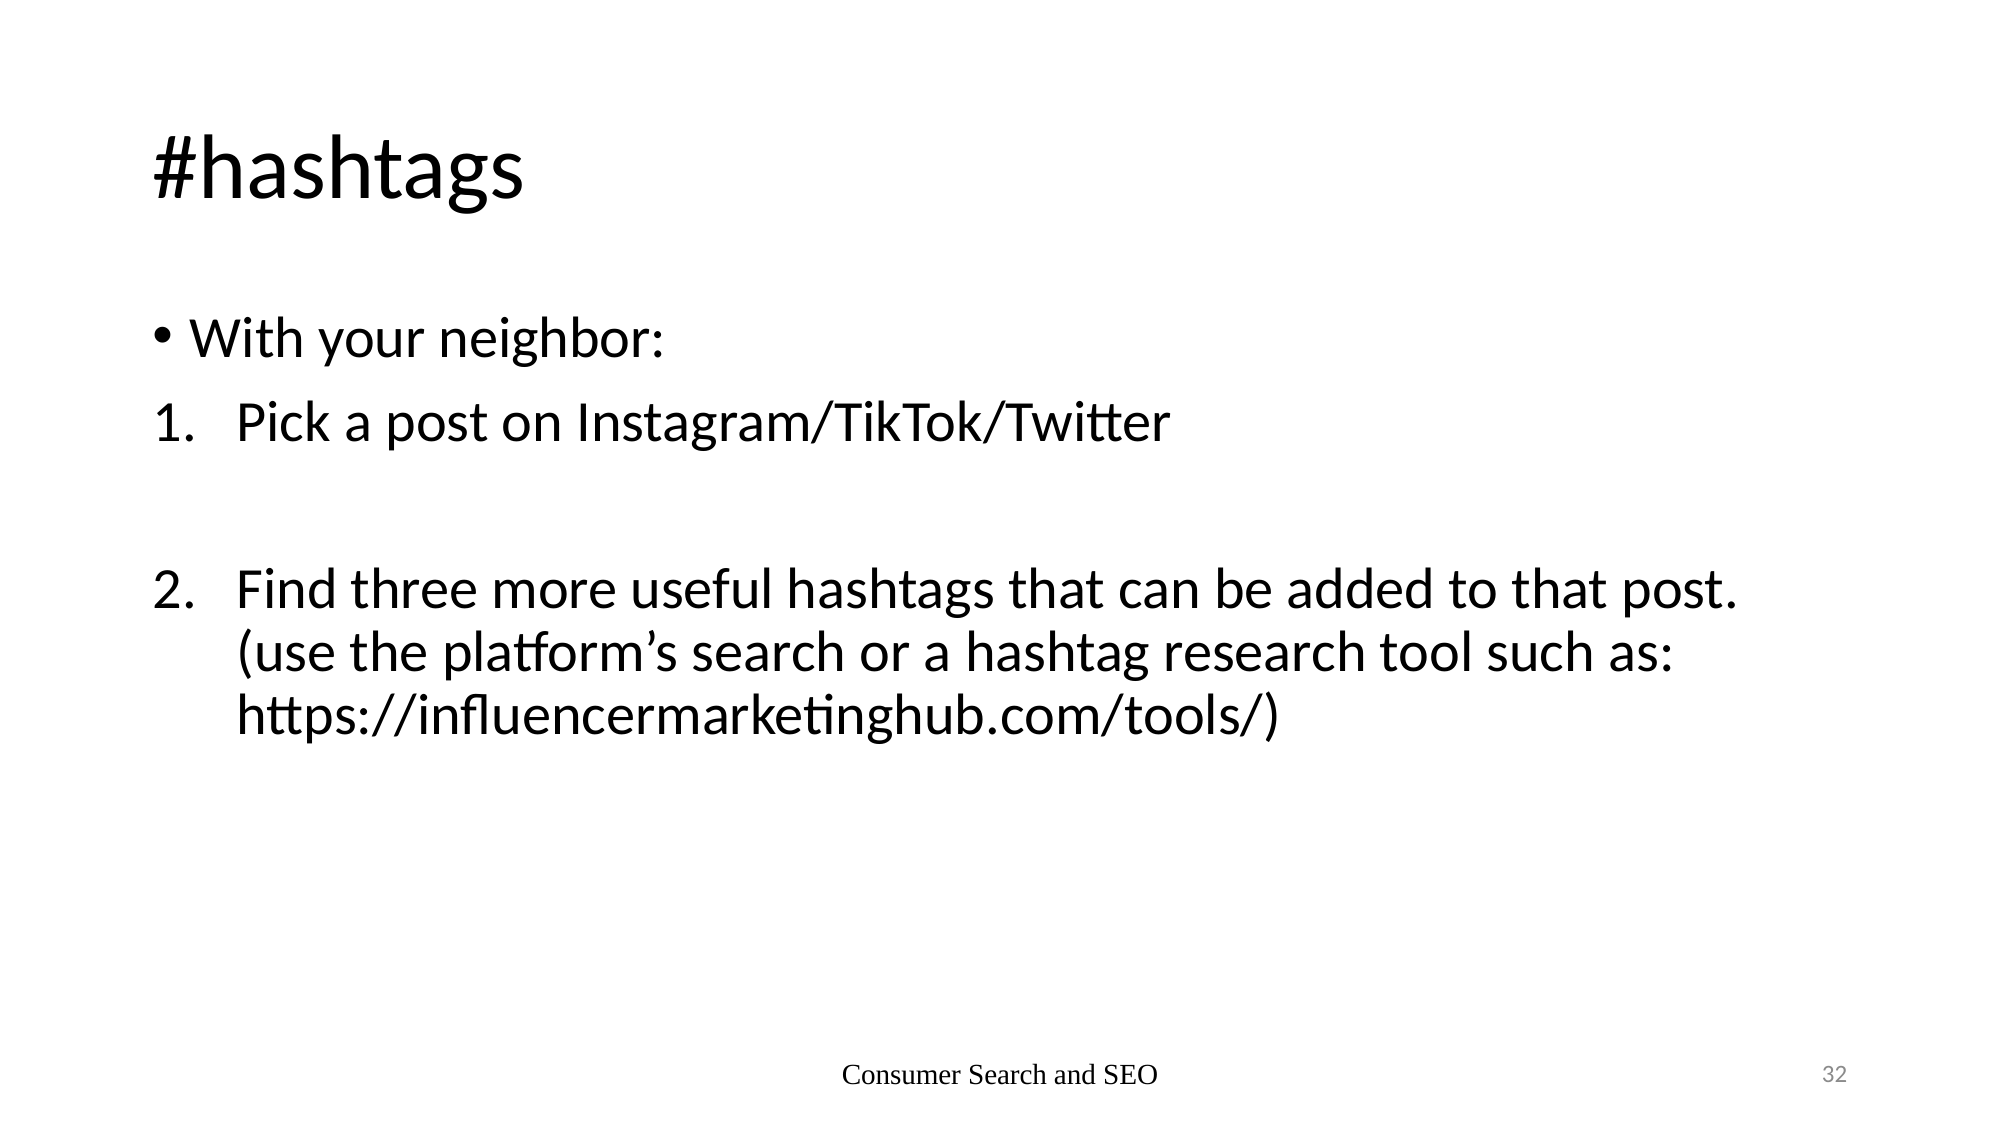

# #hashtags
With your neighbor:
Pick a post on Instagram/TikTok/Twitter

Find three more useful hashtags that can be added to that post.
(use the platform’s search or a hashtag research tool such as: https://influencermarketinghub.com/tools/)
Consumer Search and SEO
32